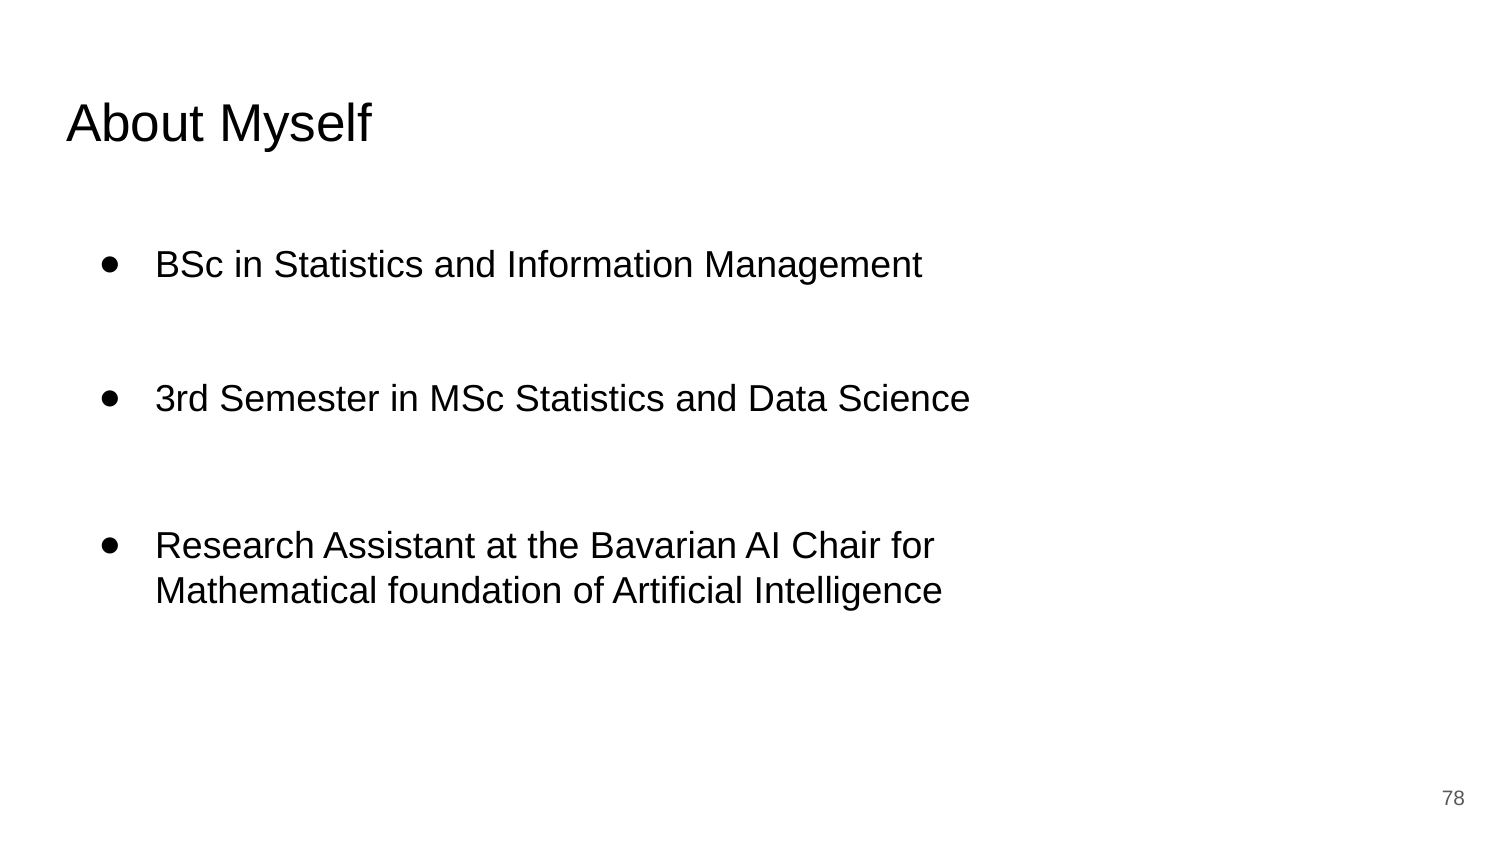

# About Myself
BSc in Statistics and Information Management
3rd Semester in MSc Statistics and Data Science
Research Assistant at the Bavarian AI Chair for Mathematical foundation of Artificial Intelligence
78